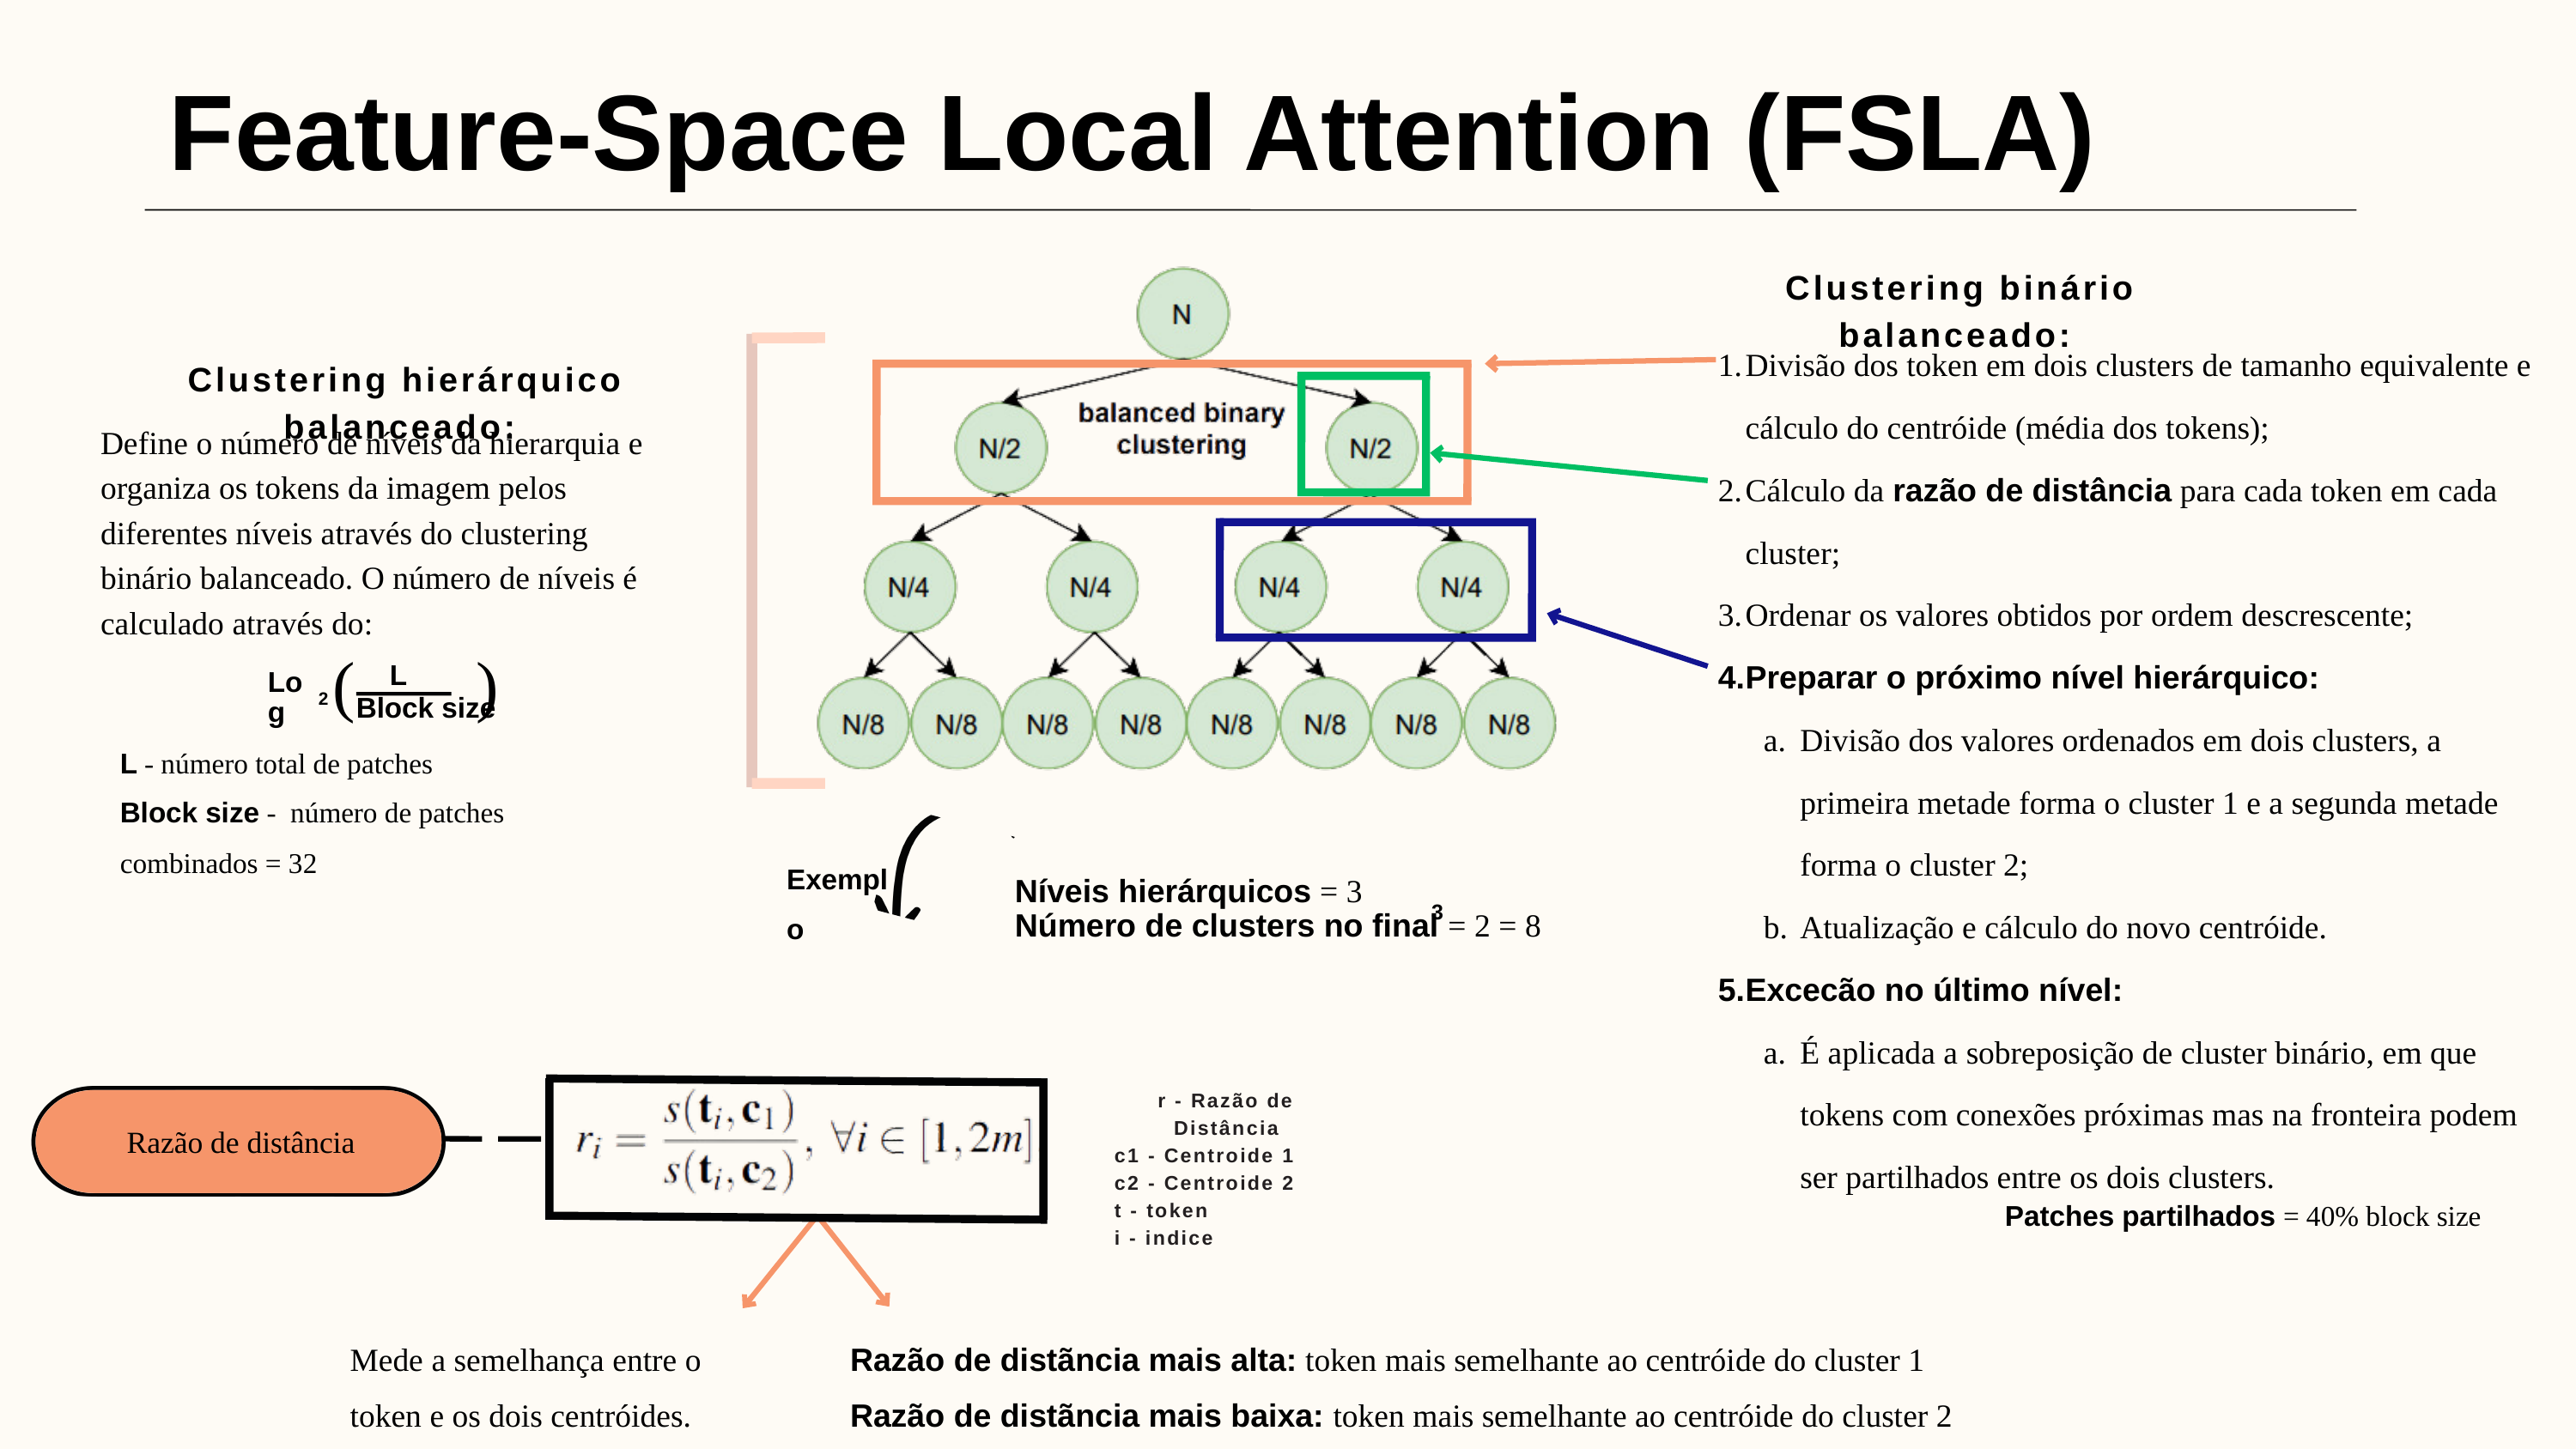

Feature-Space Local Attention (FSLA)

Clustering binário balanceado:
Divisão dos token em dois clusters de tamanho equivalente e cálculo do centróide (média dos tokens);
Cálculo da razão de distância para cada token em cada cluster;
Ordenar os valores obtidos por ordem descrescente;
Preparar o próximo nível hierárquico:
Divisão dos valores ordenados em dois clusters, a  primeira metade forma o cluster 1 e a segunda metade forma o cluster 2;
Atualização e cálculo do novo centróide.
Excecão no último nível:
É aplicada a sobreposição de cluster binário, em que tokens com conexões próximas mas na fronteira podem ser partilhados entre os dois clusters.

Clustering hierárquico balanceado:

Define o número de níveis da hierarquia e organiza os tokens da imagem pelos diferentes níveis através do clustering binário balanceado. O número de níveis é calculado através do:

(
)
L
Log
2
Block size

L - número total de patches
Block size -  número de patches combinados = 32

Exemplo
Níveis hierárquicos = 3
Número de clusters no final = 2 = 8
3

r - Razão de Distância
c1 - Centroide 1​
c2 - Centroide 2
t - token
i - indice

Razão de distância

Patches partilhados = 40% block size

Mede a semelhança entre o token e os dois centróides.
Razão de distãncia mais alta: token mais semelhante ao centróide do cluster 1
Razão de distãncia mais baixa: token mais semelhante ao centróide do cluster 2